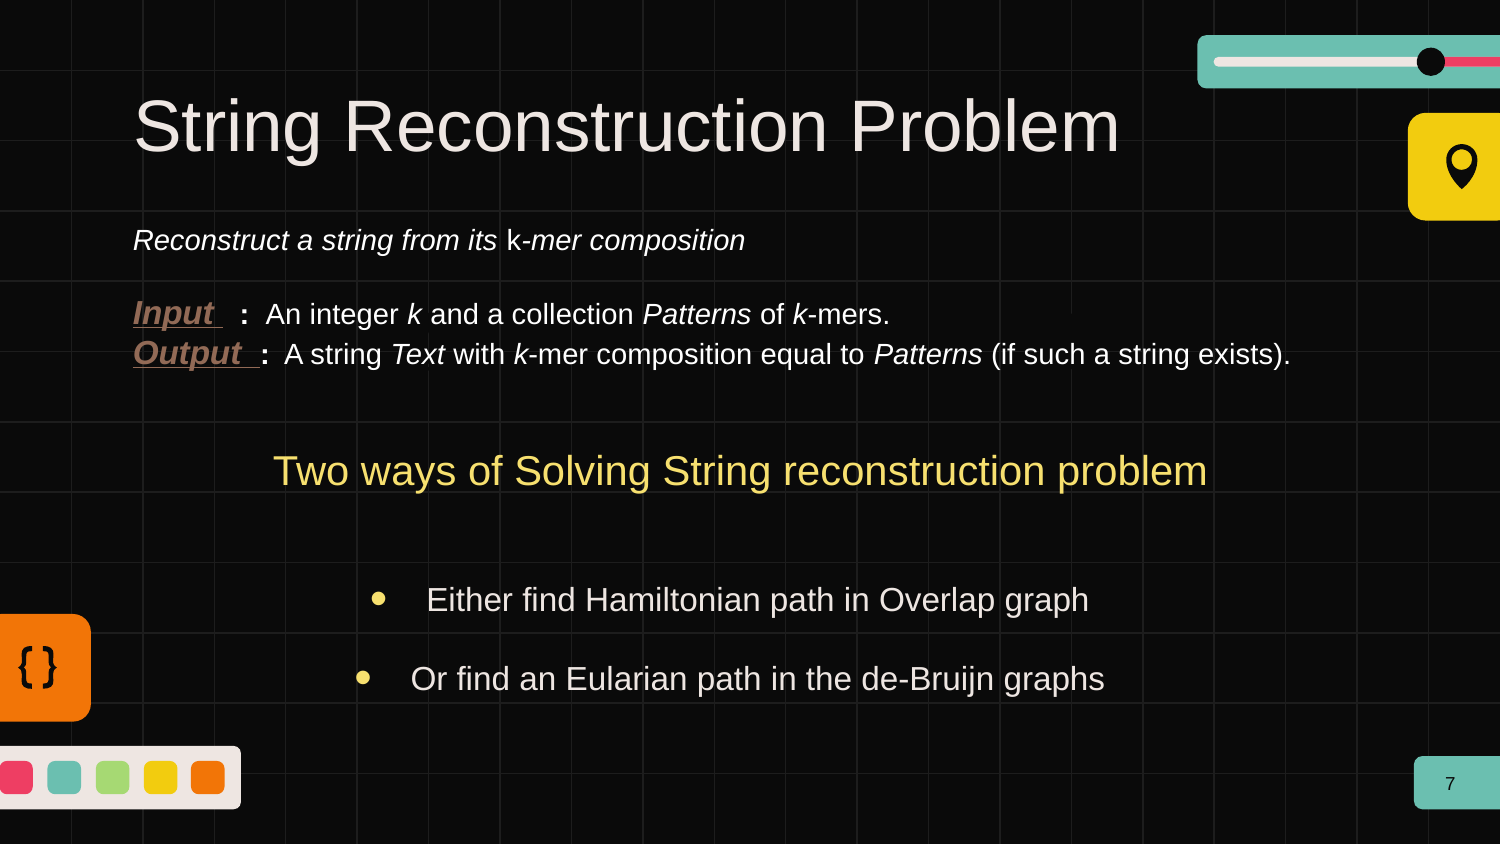

# String Reconstruction Problem
Reconstruct a string from its k-mer composition
Input   :  An integer k and a collection Patterns of k-mers.
Output  :  A string Text with k-mer composition equal to Patterns (if such a string exists).

Two ways of Solving String reconstruction problem
Either find Hamiltonian path in Overlap graph

Or find an Eularian path in the de-Bruijn graphs
7